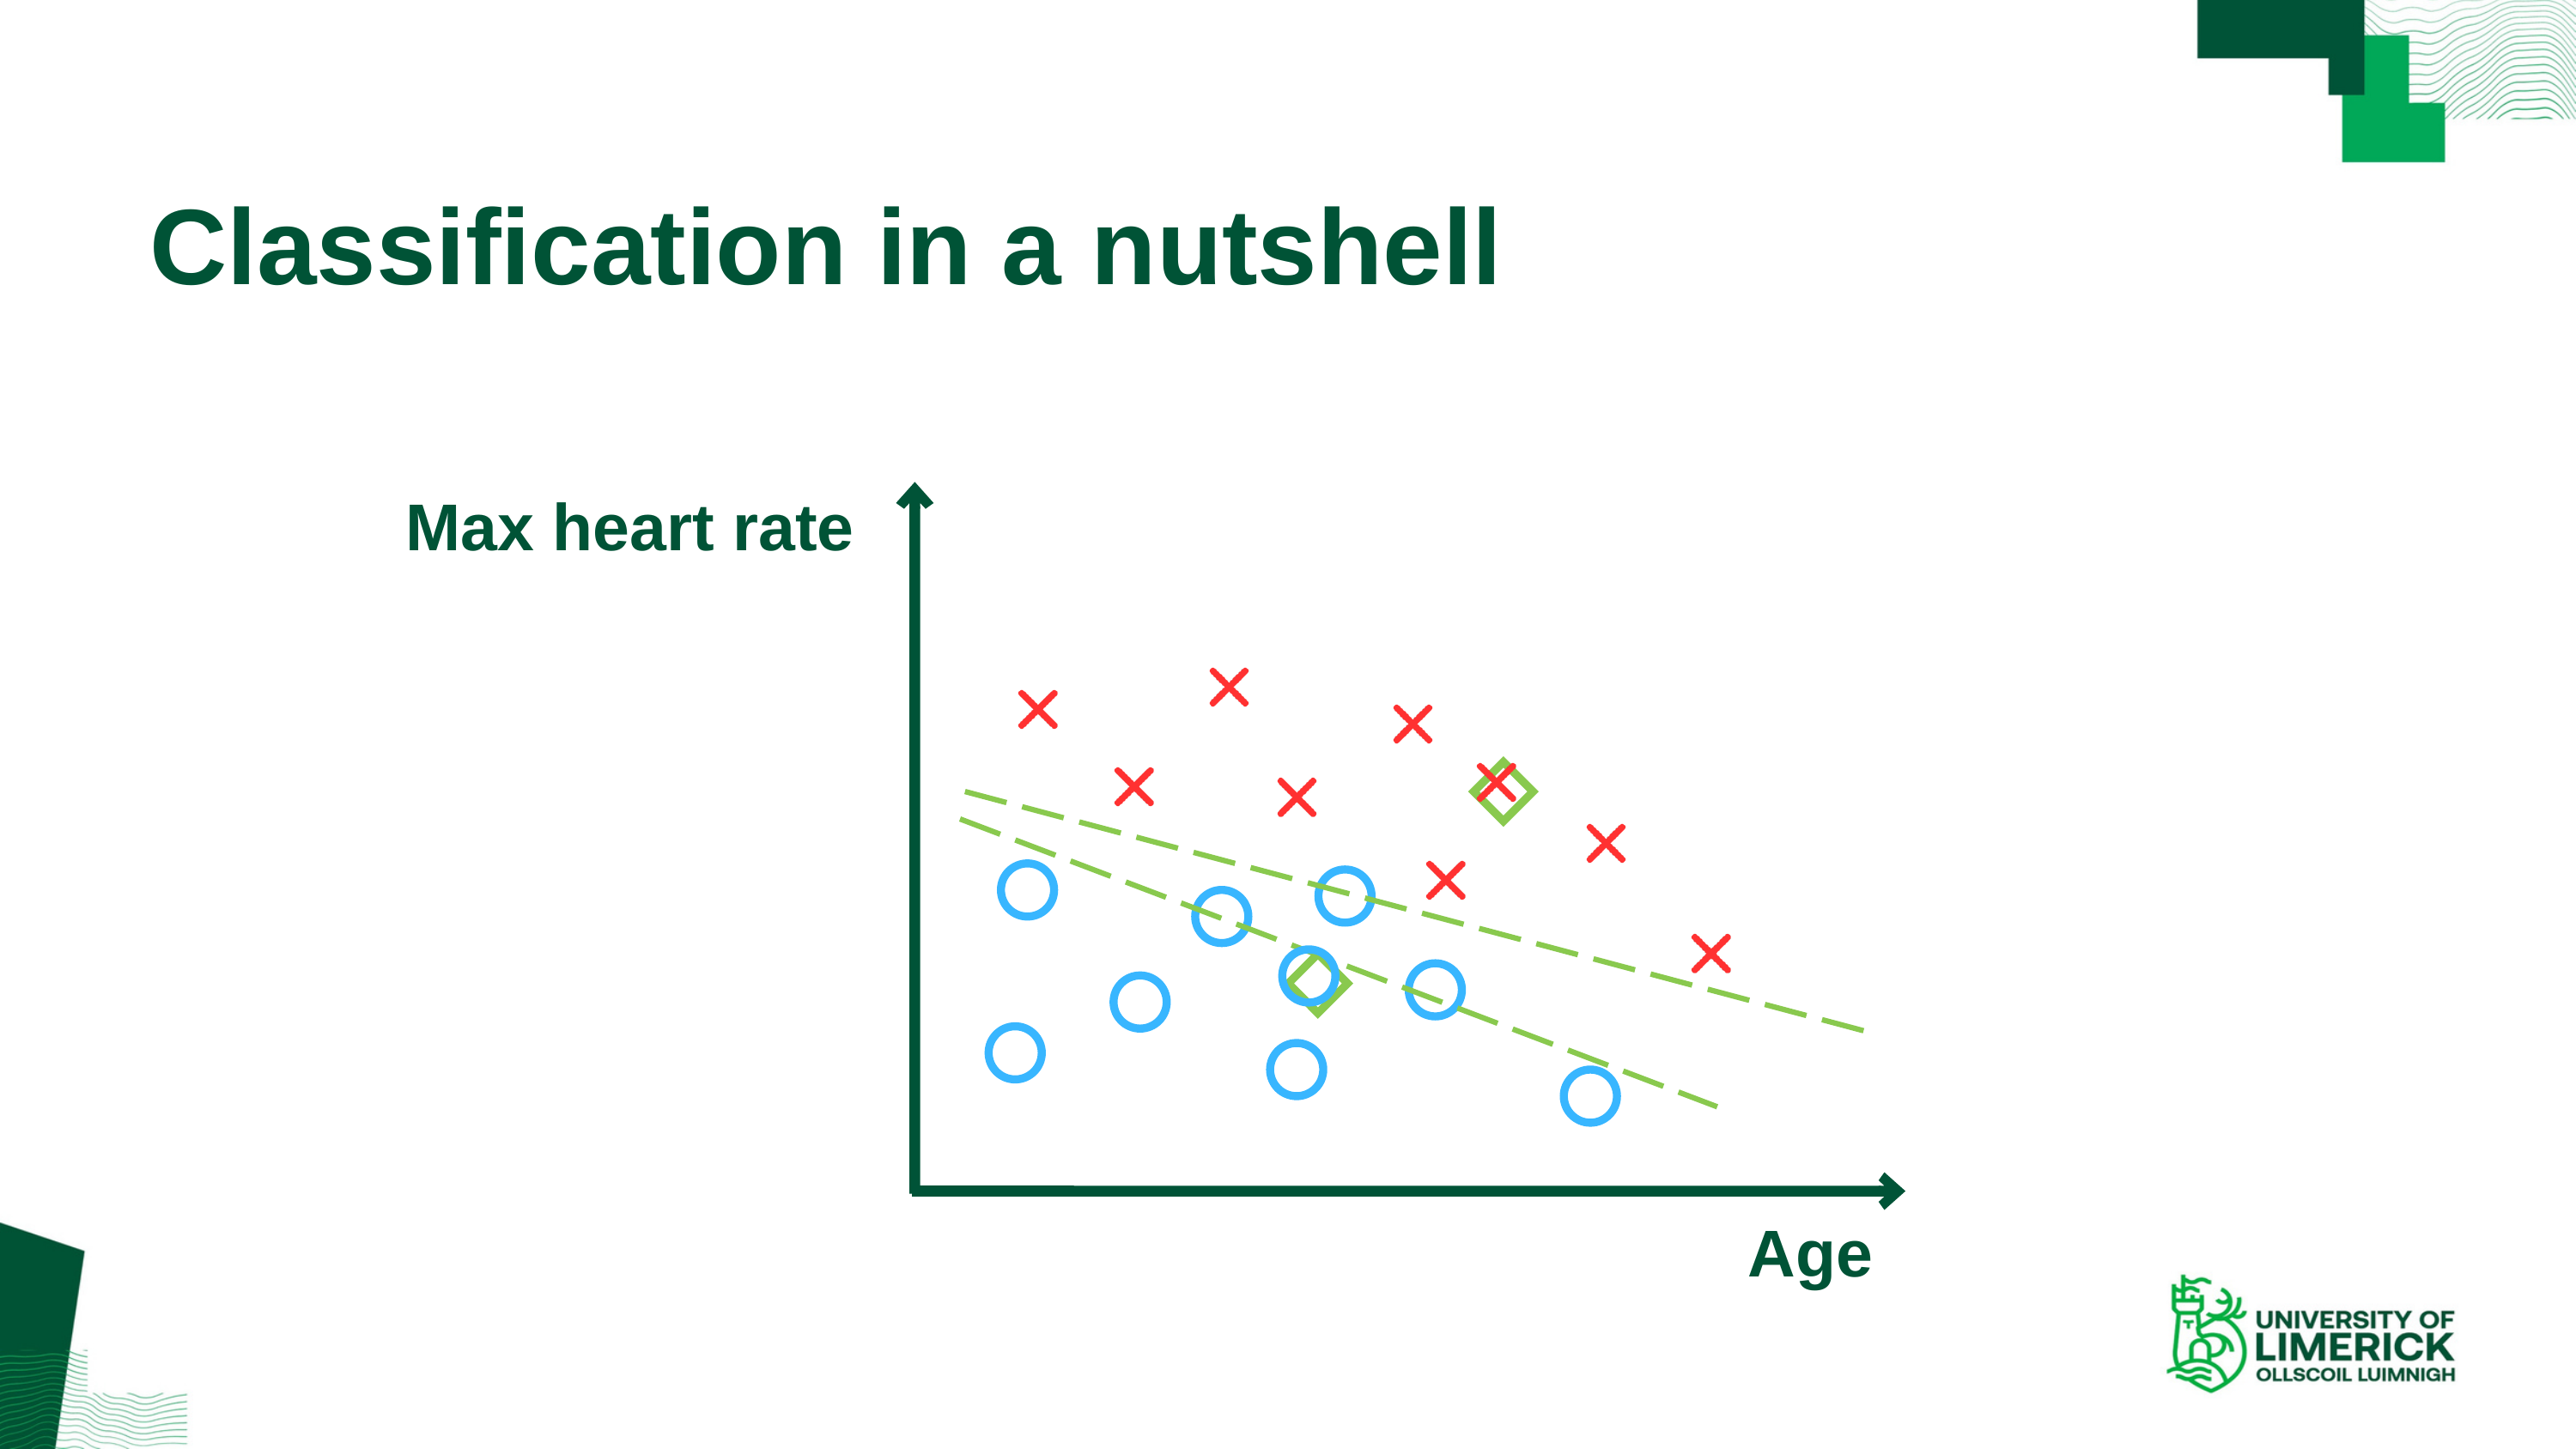

Classification in a nutshell
Max heart rate

Age